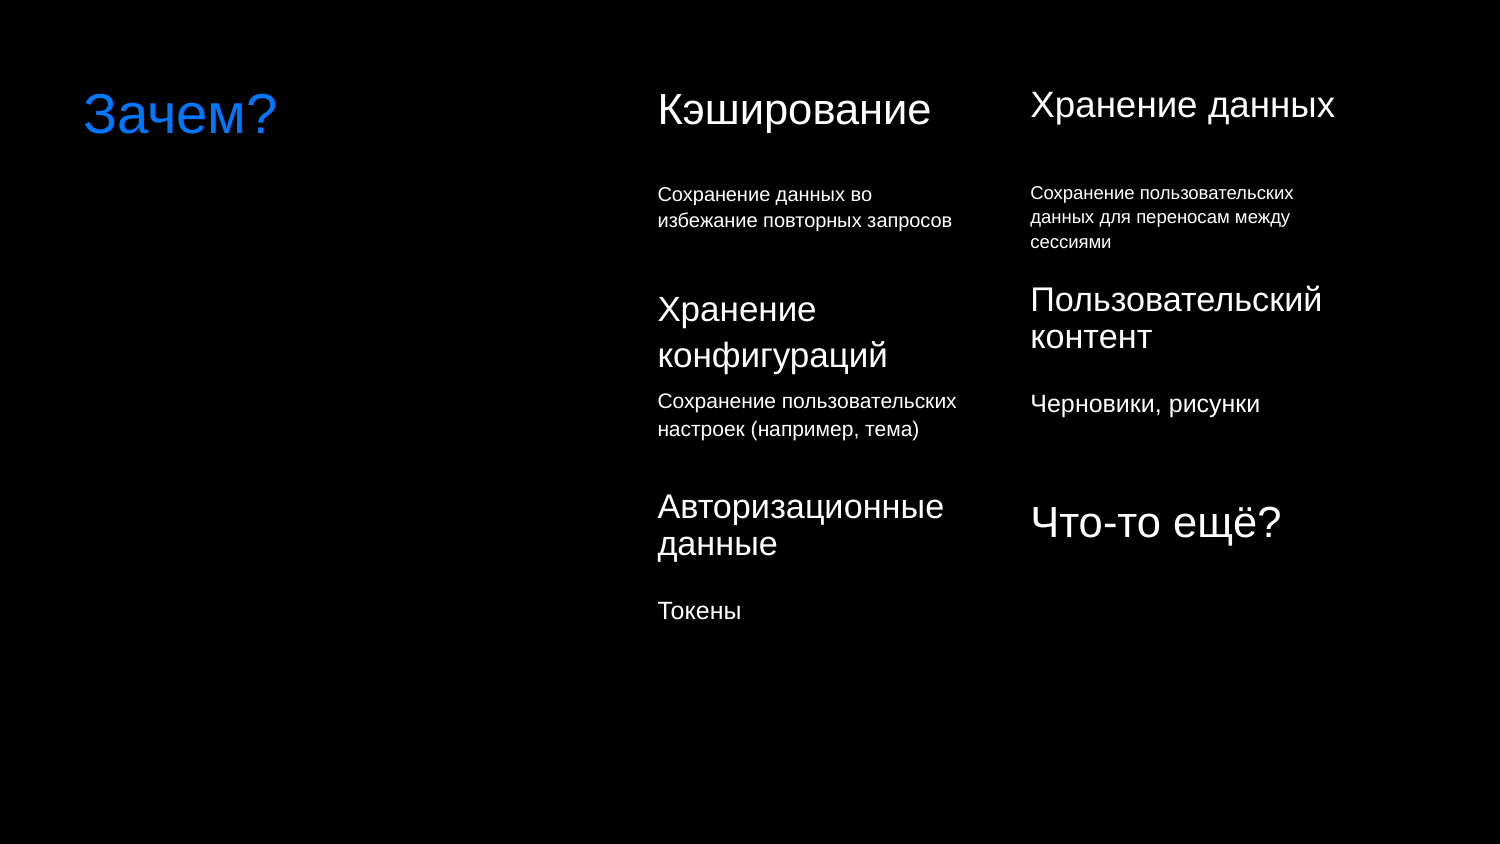

Кэширование
Хранение данных
# Зачем?
Сохранение данных во избежание повторных запросов
Сохранение пользовательских данных для переносам между сессиями
Хранение конфигураций
Пользовательский контент

Сохранение пользовательских настроек (например, тема)
Черновики, рисунки
Авторизационные данные
Что-то ещё?
Токены